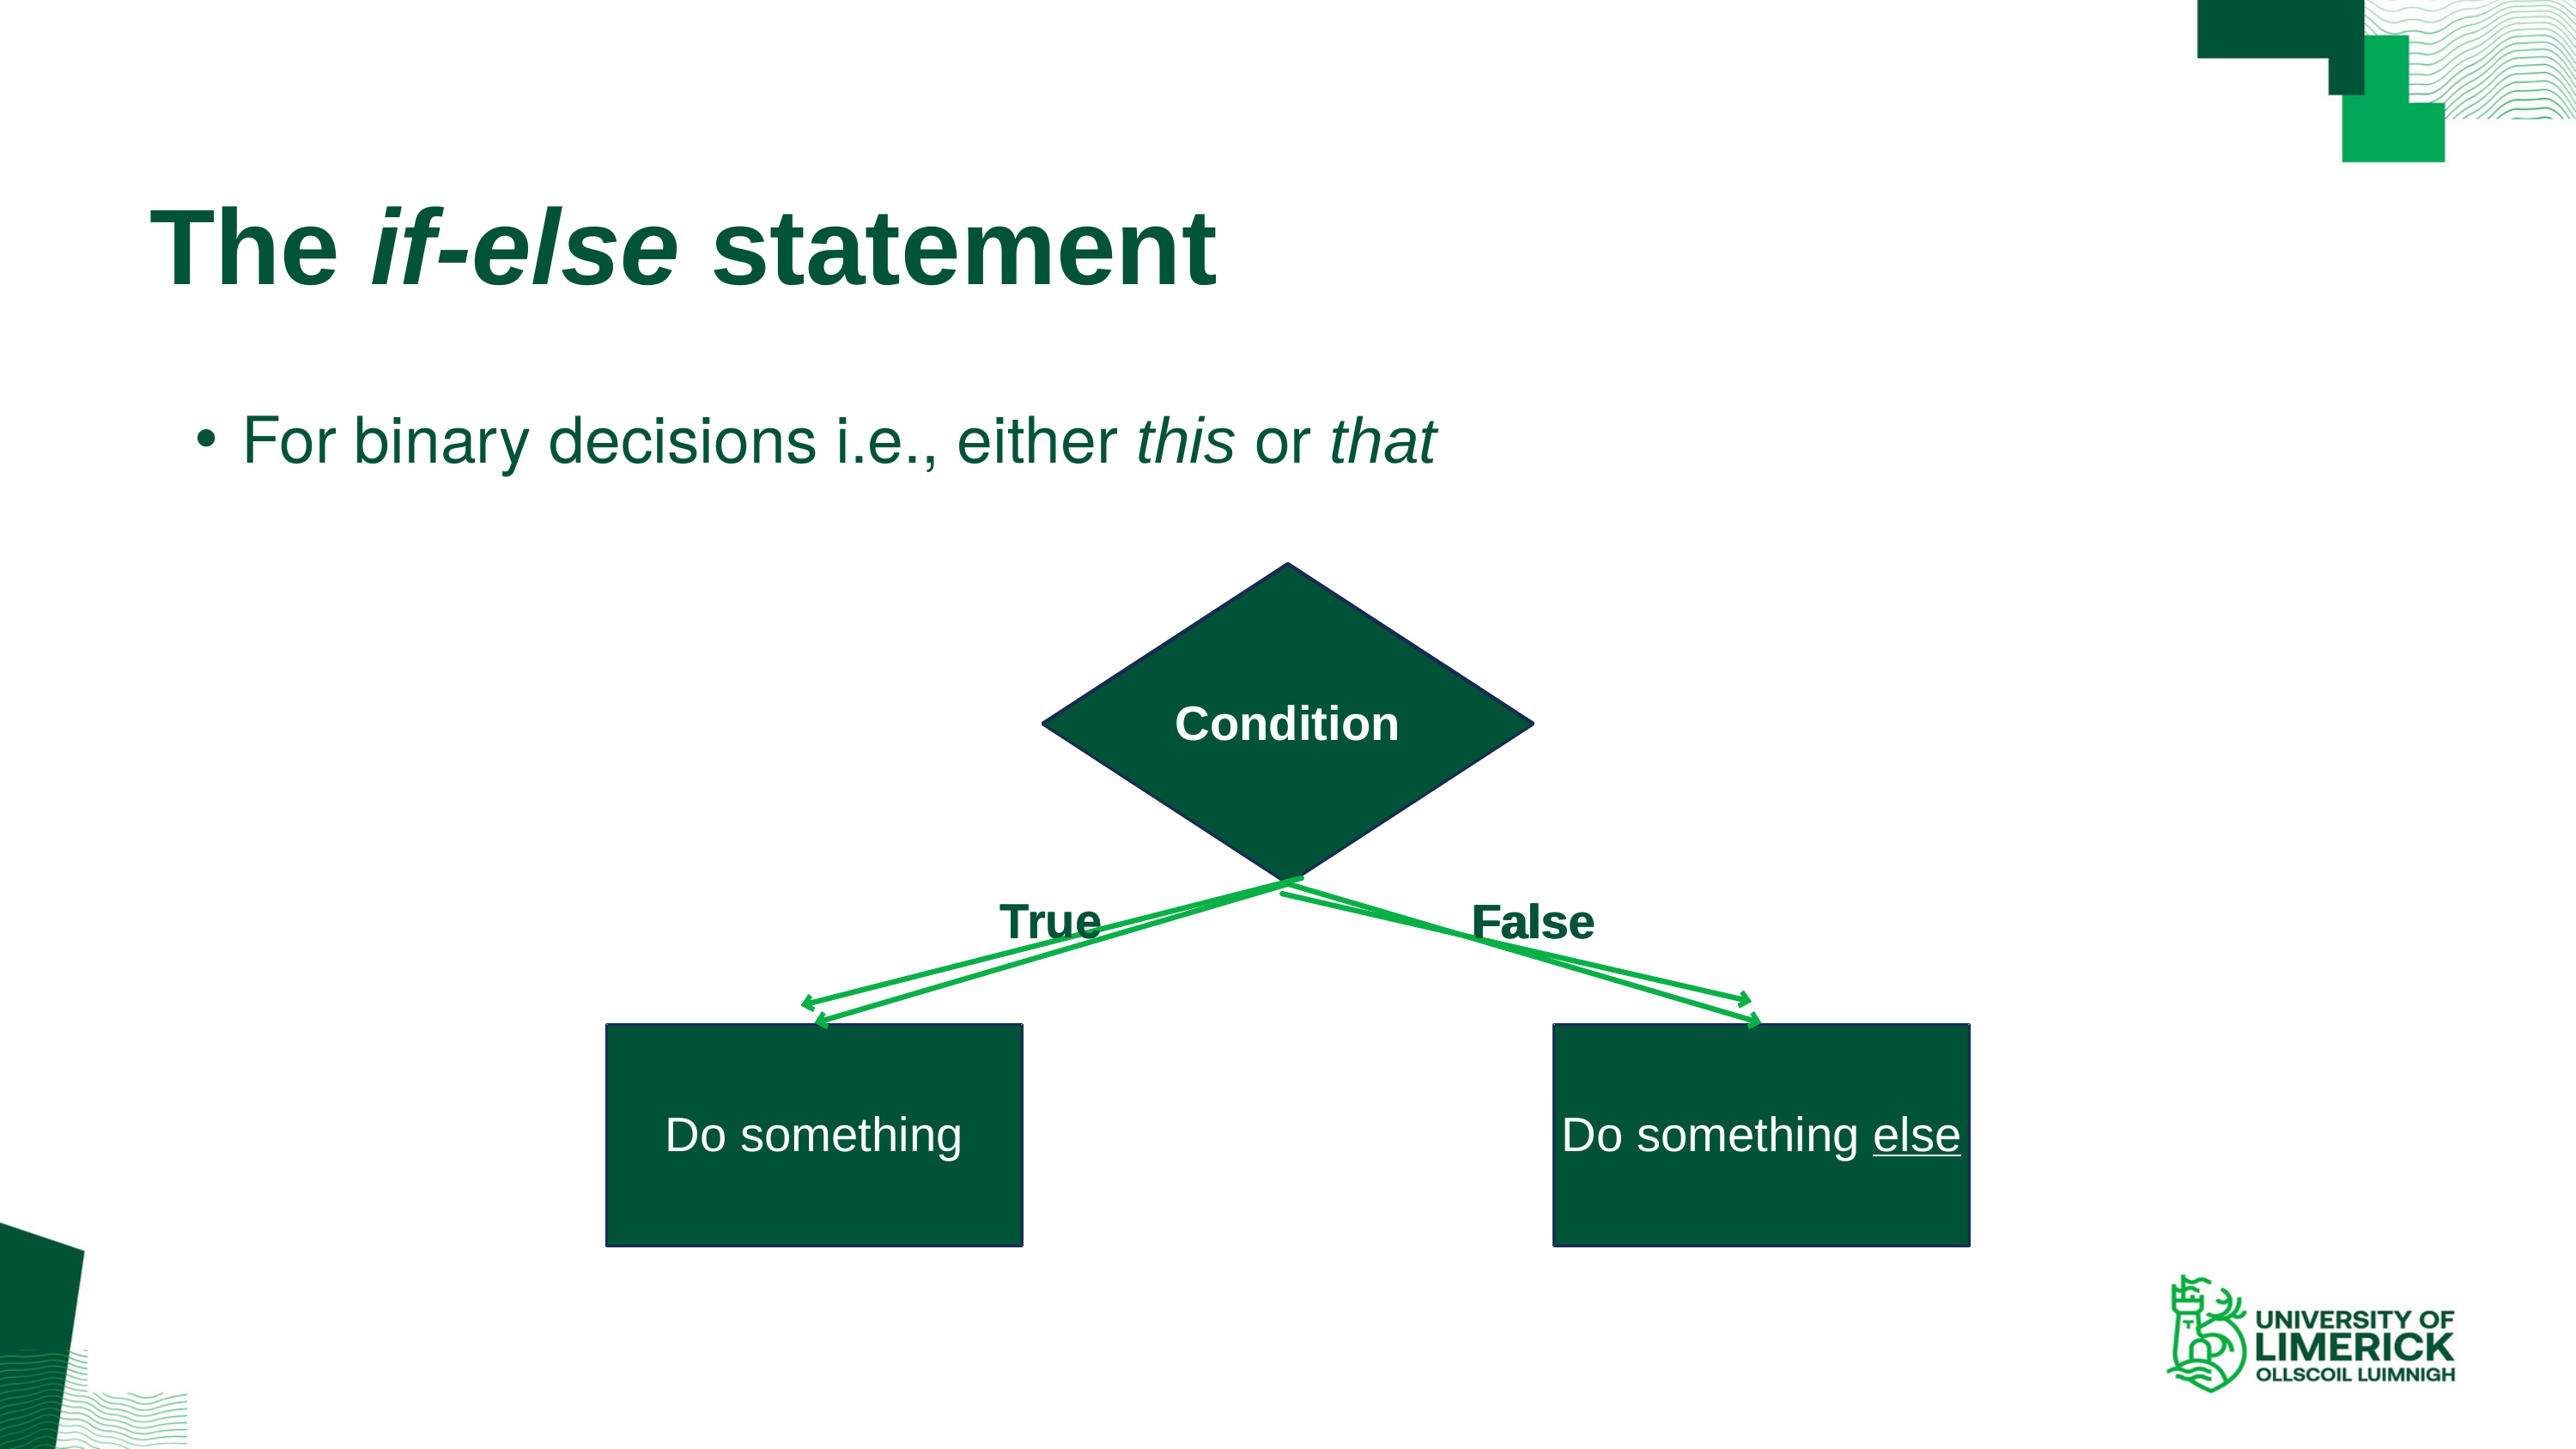

The if-else statement
For binary decisions i.e., either this or that

Condition

Condition

True
True
False
False

Do something else

Do something